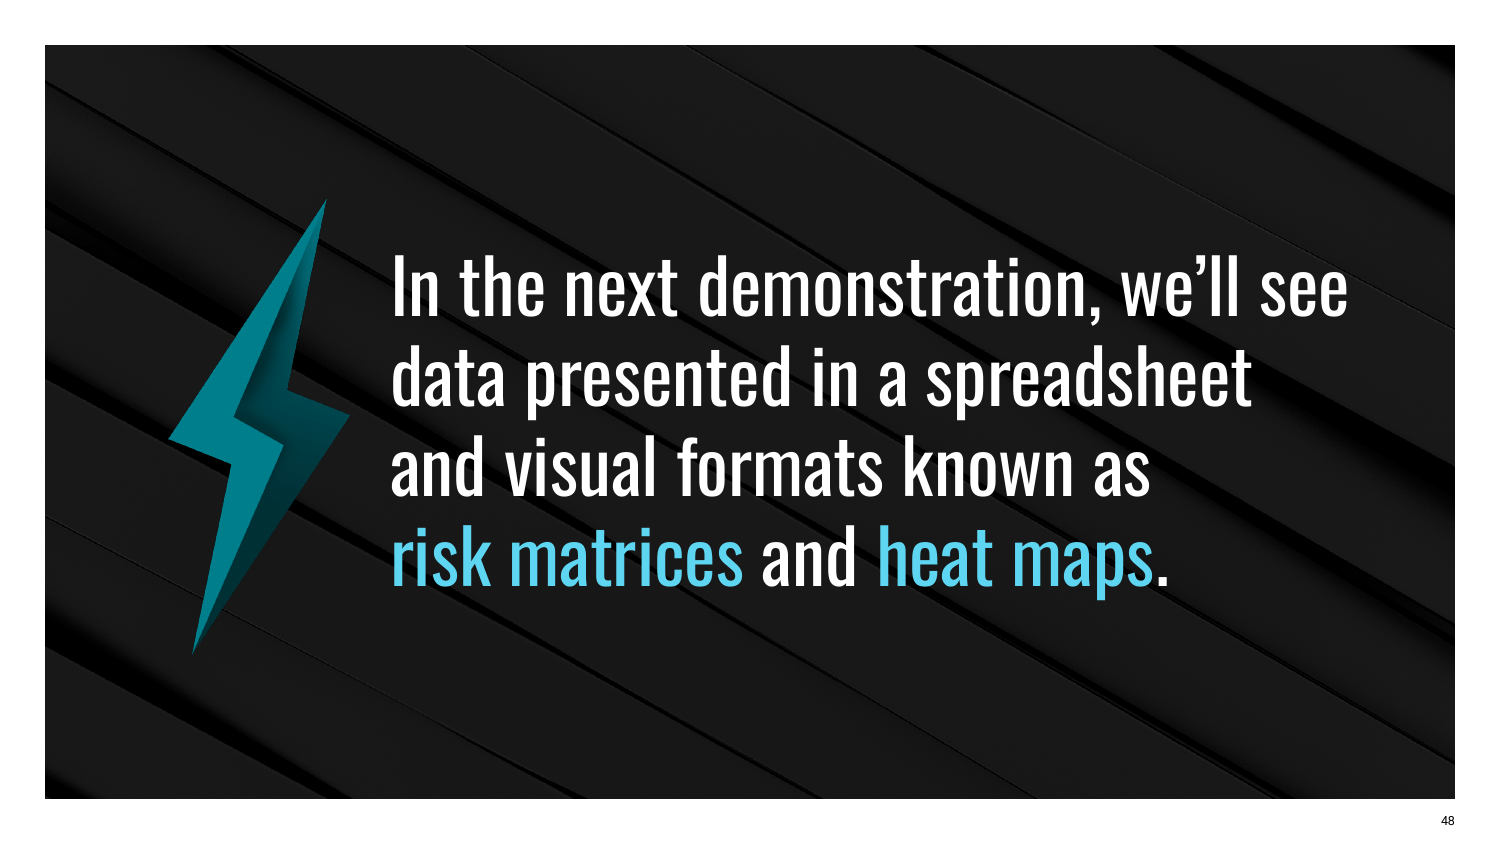

# In the next demonstration, we’ll see data presented in a spreadsheet and visual formats known as risk matrices and heat maps.

48